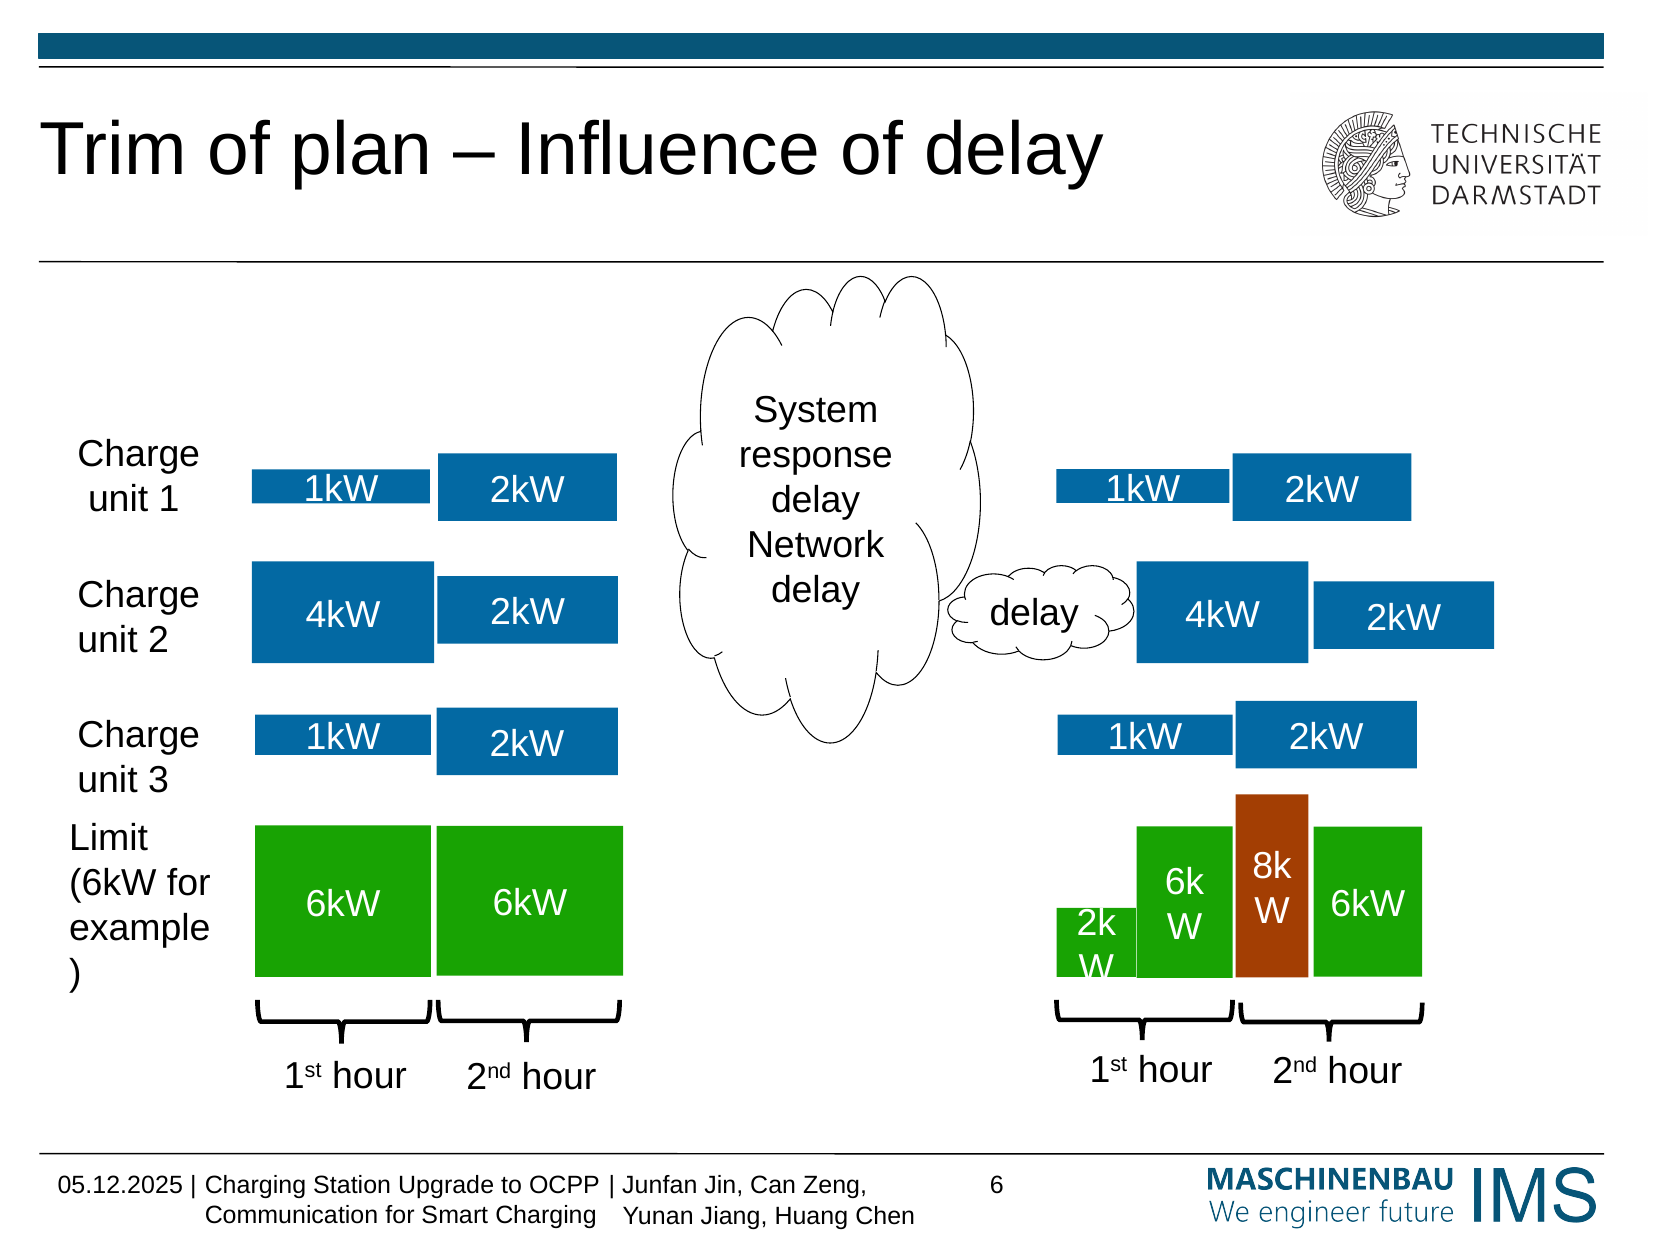

Trim of plan – Influence of delay
System response delay
Network delay
Charge
 unit 1
2kW
2kW
1kW
1kW
4kW
4kW
Charge
unit 2
delay
2kW
2kW
2kW
Charge
unit 3
2kW
1kW
1kW
8kW
6kW
6kW
6kW
6kW
Limit
(6kW for example)
2kW

1st hour
2nd hour
1st hour
2nd hour